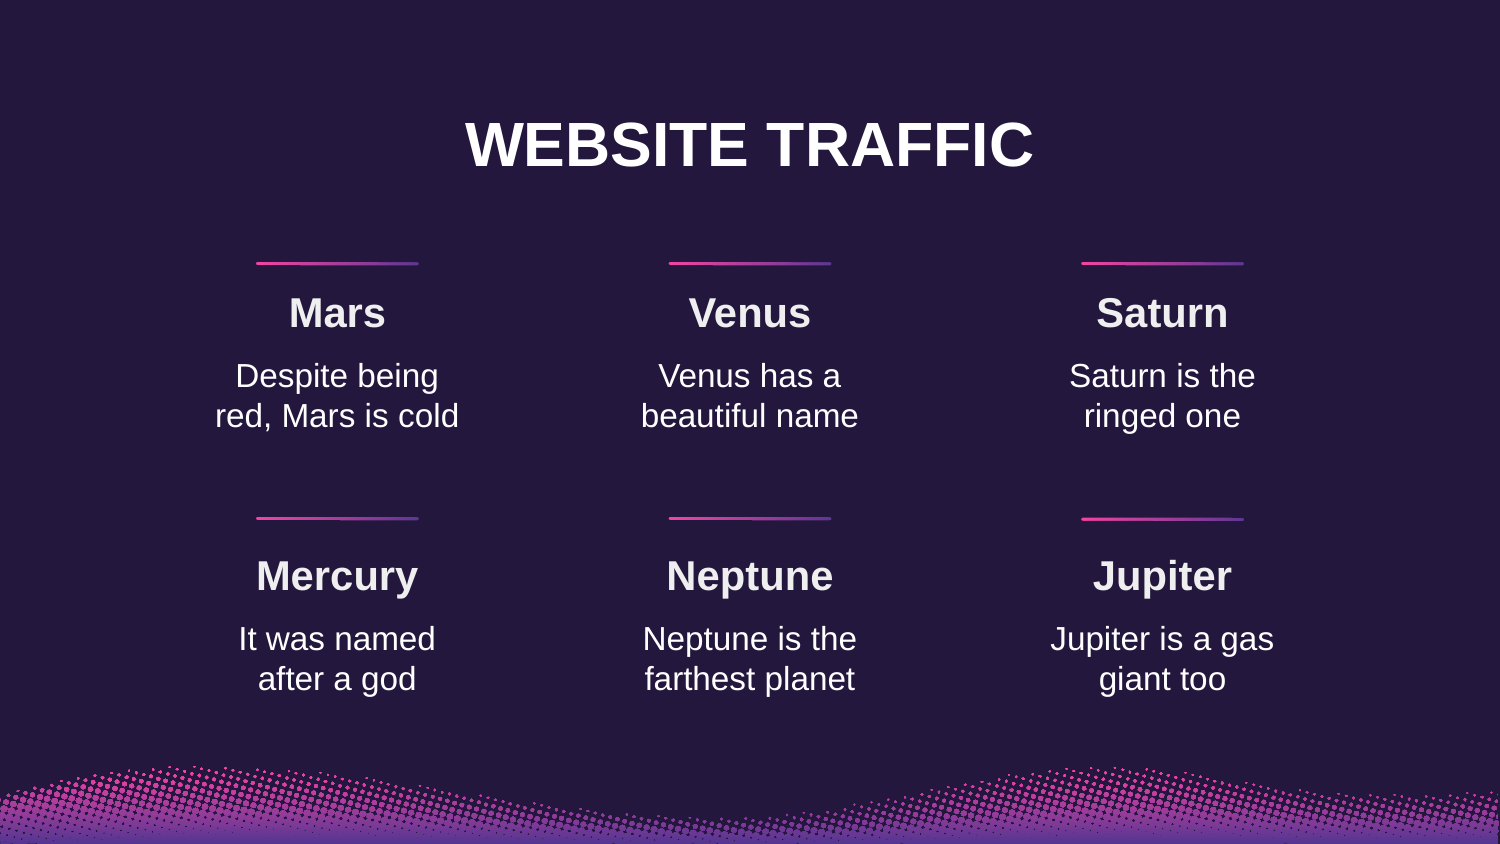

# WEBSITE TRAFFIC

Mars
Venus
Saturn
Despite being red, Mars is cold
Venus has a beautiful name
Saturn is the ringed one

Mercury
Neptune
Jupiter
It was named after a god
Neptune is the farthest planet
Jupiter is a gas giant too